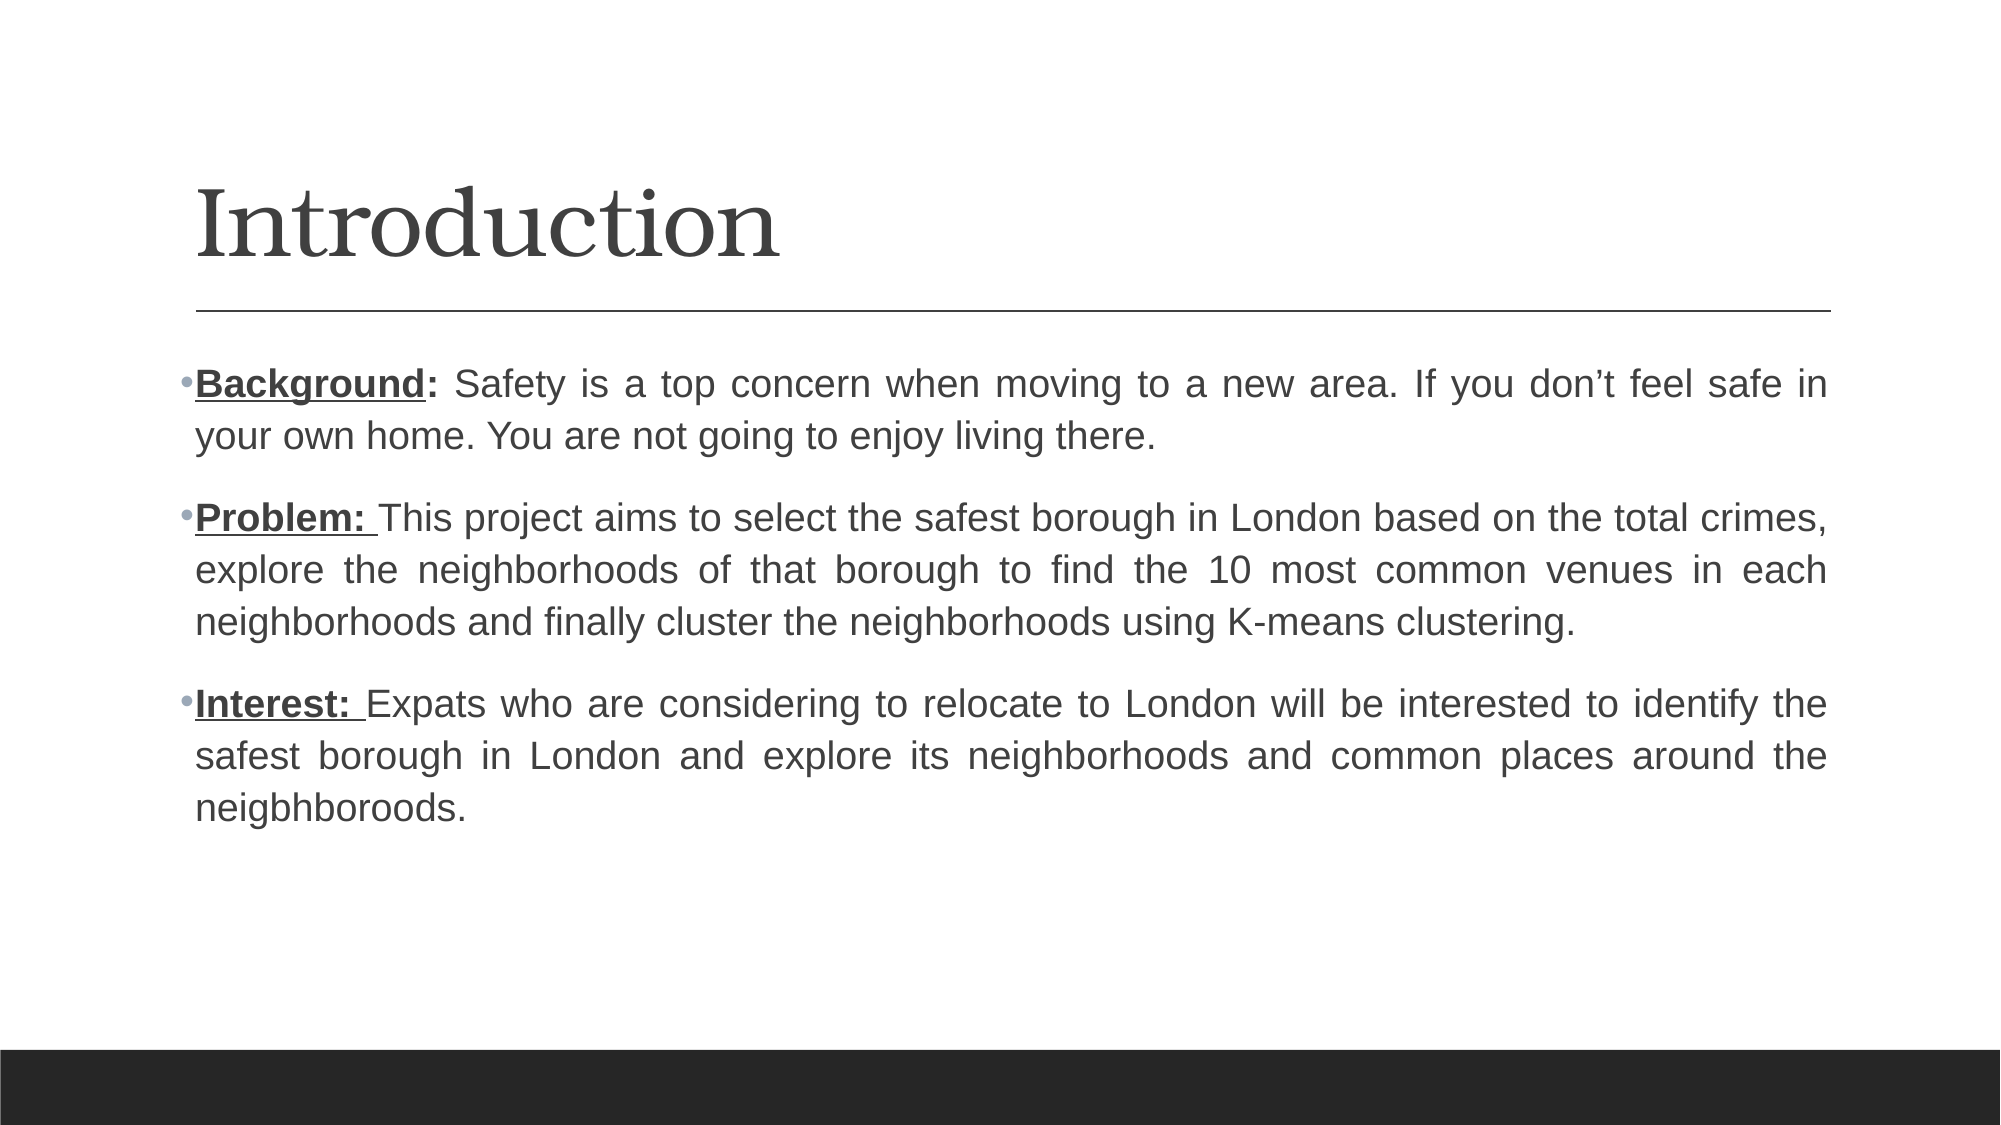

# Introduction
Background: Safety is a top concern when moving to a new area. If you don’t feel safe in your own home. You are not going to enjoy living there.
Problem: This project aims to select the safest borough in London based on the total crimes, explore the neighborhoods of that borough to find the 10 most common venues in each neighborhoods and finally cluster the neighborhoods using K-means clustering.
Interest: Expats who are considering to relocate to London will be interested to identify the safest borough in London and explore its neighborhoods and common places around the neigbhboroods.